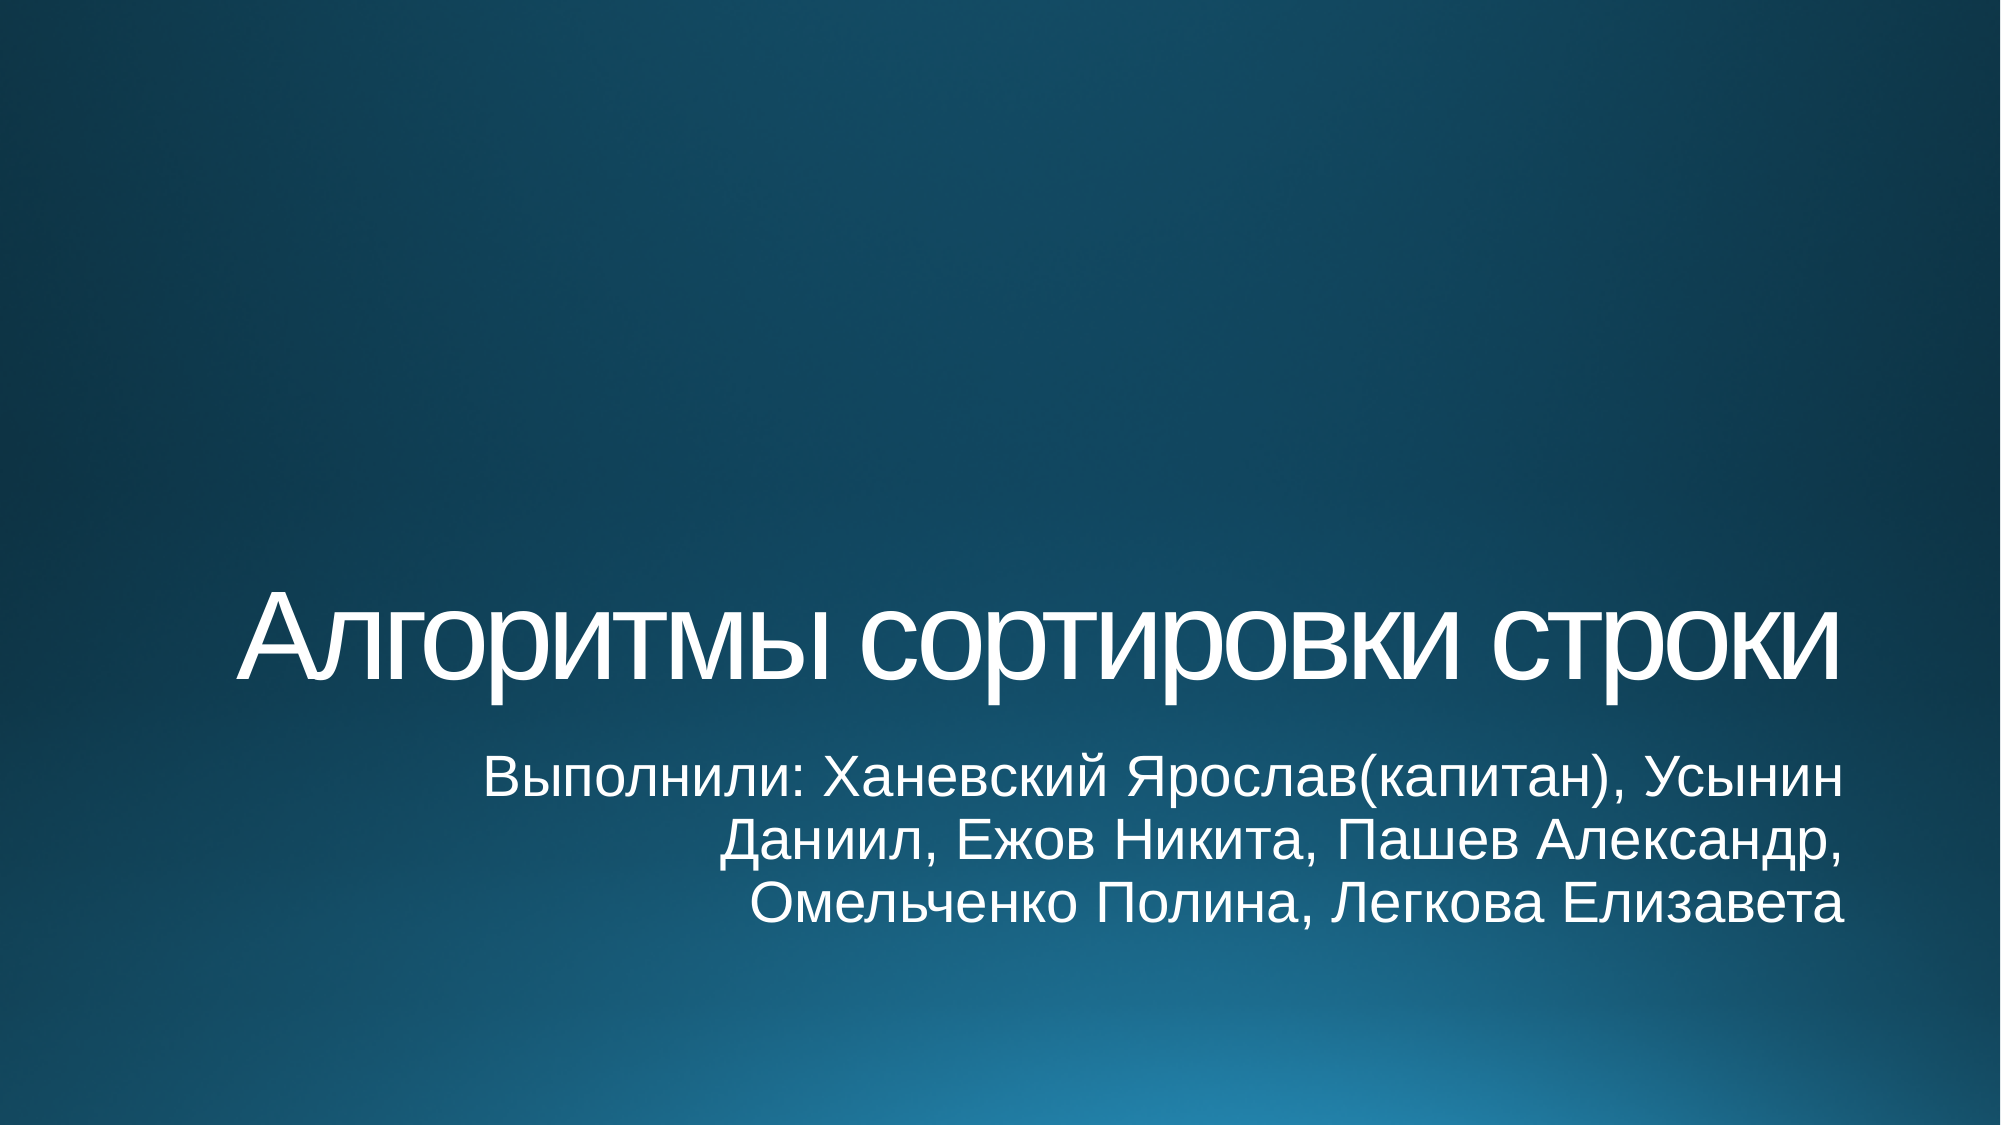

# Алгоритмы сортировки строки
Выполнили: Ханевский Ярослав(капитан), Усынин Даниил, Ежов Никита, Пашев Александр, Омельченко Полина, Легкова Елизавета